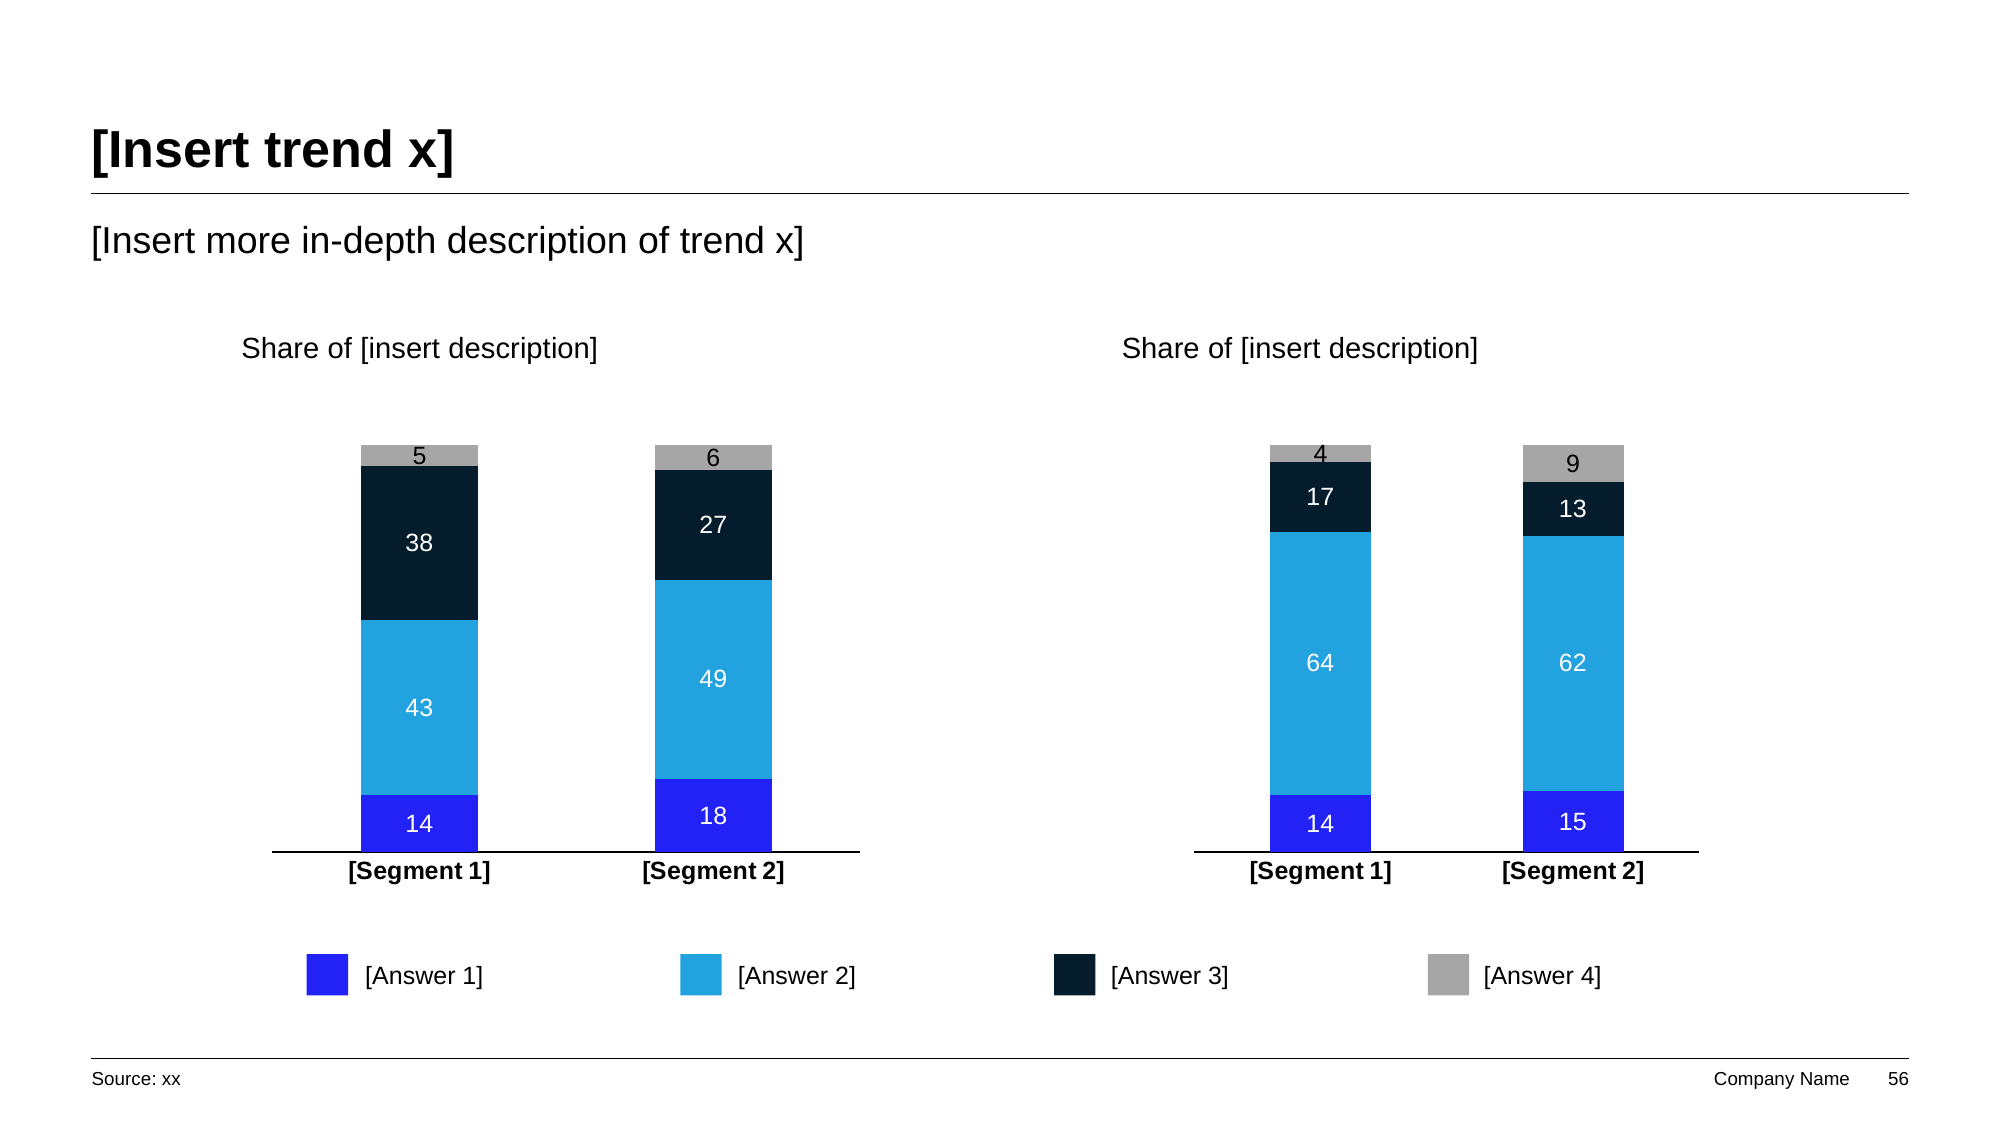

# [Insert trend x]
[Insert more in-depth description of trend x]
Share of [insert description]
Share of [insert description]

### Chart

| Category | [Answer 1] | [Answer 2] | [Answer 3] | [Answer 4] |
|---|---|---|---|---|
| [Segment 1] | 14.0 | 43.0 | 38.0 | 5.0 |
| [Segment 2] | 18.0 | 49.0 | 27.0 | 6.0 |

### Chart

| Category | Column1 | [Answer 1] | [Answer 2] | [Answer 3] | [Answer 4] |
|---|---|---|---|---|---|
| [Segment 1] | 14.0 | 64.0 | 17.0 | 4.0 | None |
| [Segment 2] | 15.0 | 62.0 | 13.0 | 9.0 | None |
[Answer 1]
[Answer 2]
[Answer 3]
[Answer 4]

Source: xx